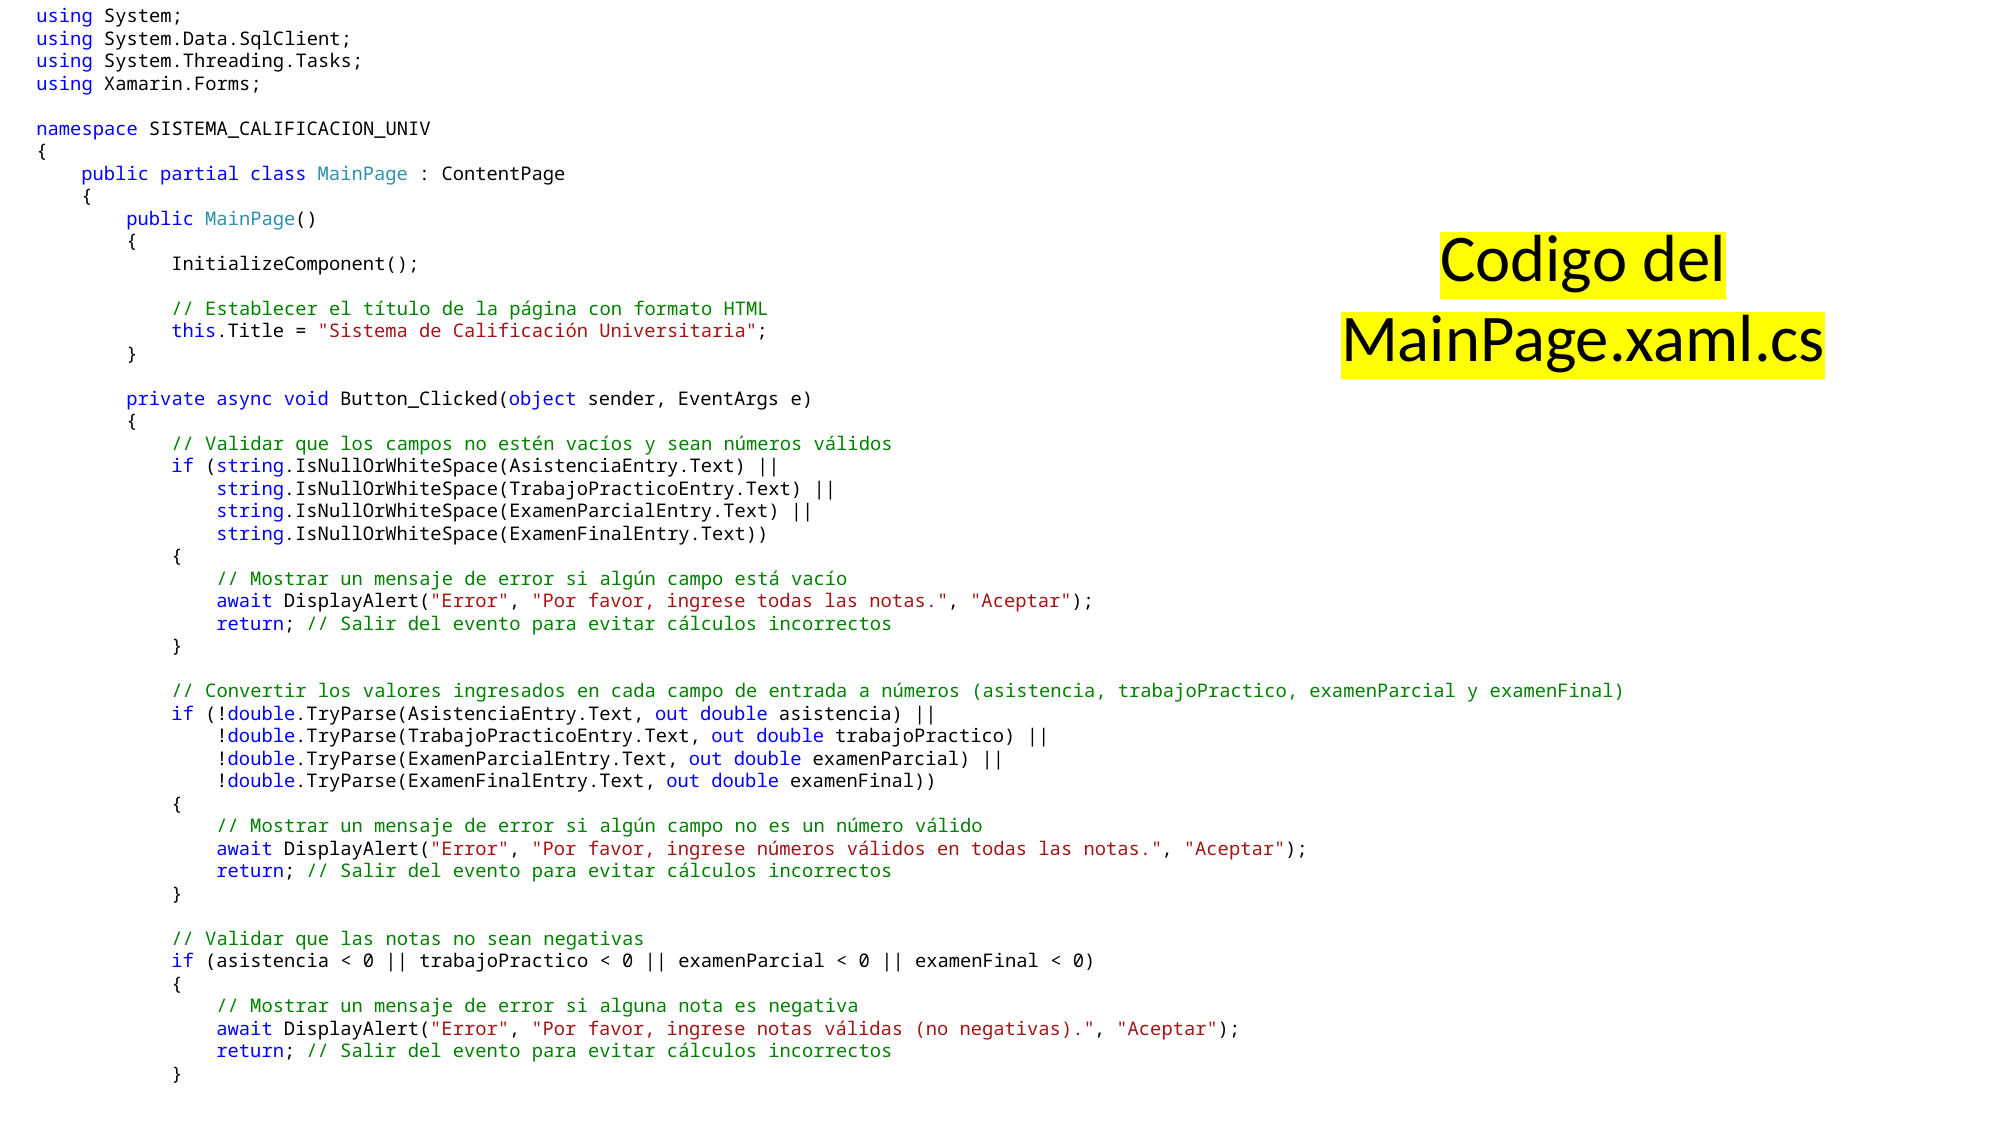

using System;
using System.Data.SqlClient;
using System.Threading.Tasks;
using Xamarin.Forms;

namespace SISTEMA_CALIFICACION_UNIV
{
    public partial class MainPage : ContentPage
    {
        public MainPage()
        {
            InitializeComponent();

            // Establecer el título de la página con formato HTML
            this.Title = "Sistema de Calificación Universitaria";
        }

        private async void Button_Clicked(object sender, EventArgs e)
        {
            // Validar que los campos no estén vacíos y sean números válidos
            if (string.IsNullOrWhiteSpace(AsistenciaEntry.Text) ||
                string.IsNullOrWhiteSpace(TrabajoPracticoEntry.Text) ||
                string.IsNullOrWhiteSpace(ExamenParcialEntry.Text) ||
                string.IsNullOrWhiteSpace(ExamenFinalEntry.Text))
            {
                // Mostrar un mensaje de error si algún campo está vacío
                await DisplayAlert("Error", "Por favor, ingrese todas las notas.", "Aceptar");
                return; // Salir del evento para evitar cálculos incorrectos
            }

            // Convertir los valores ingresados en cada campo de entrada a números (asistencia, trabajoPractico, examenParcial y examenFinal)
            if (!double.TryParse(AsistenciaEntry.Text, out double asistencia) ||
                !double.TryParse(TrabajoPracticoEntry.Text, out double trabajoPractico) ||
                !double.TryParse(ExamenParcialEntry.Text, out double examenParcial) ||
                !double.TryParse(ExamenFinalEntry.Text, out double examenFinal))
            {
                // Mostrar un mensaje de error si algún campo no es un número válido
                await DisplayAlert("Error", "Por favor, ingrese números válidos en todas las notas.", "Aceptar");
                return; // Salir del evento para evitar cálculos incorrectos
            }

            // Validar que las notas no sean negativas
            if (asistencia < 0 || trabajoPractico < 0 || examenParcial < 0 || examenFinal < 0)
            {
                // Mostrar un mensaje de error si alguna nota es negativa
                await DisplayAlert("Error", "Por favor, ingrese notas válidas (no negativas).", "Aceptar");
                return; // Salir del evento para evitar cálculos incorrectos
            }
Codigo del MainPage.xaml.cs